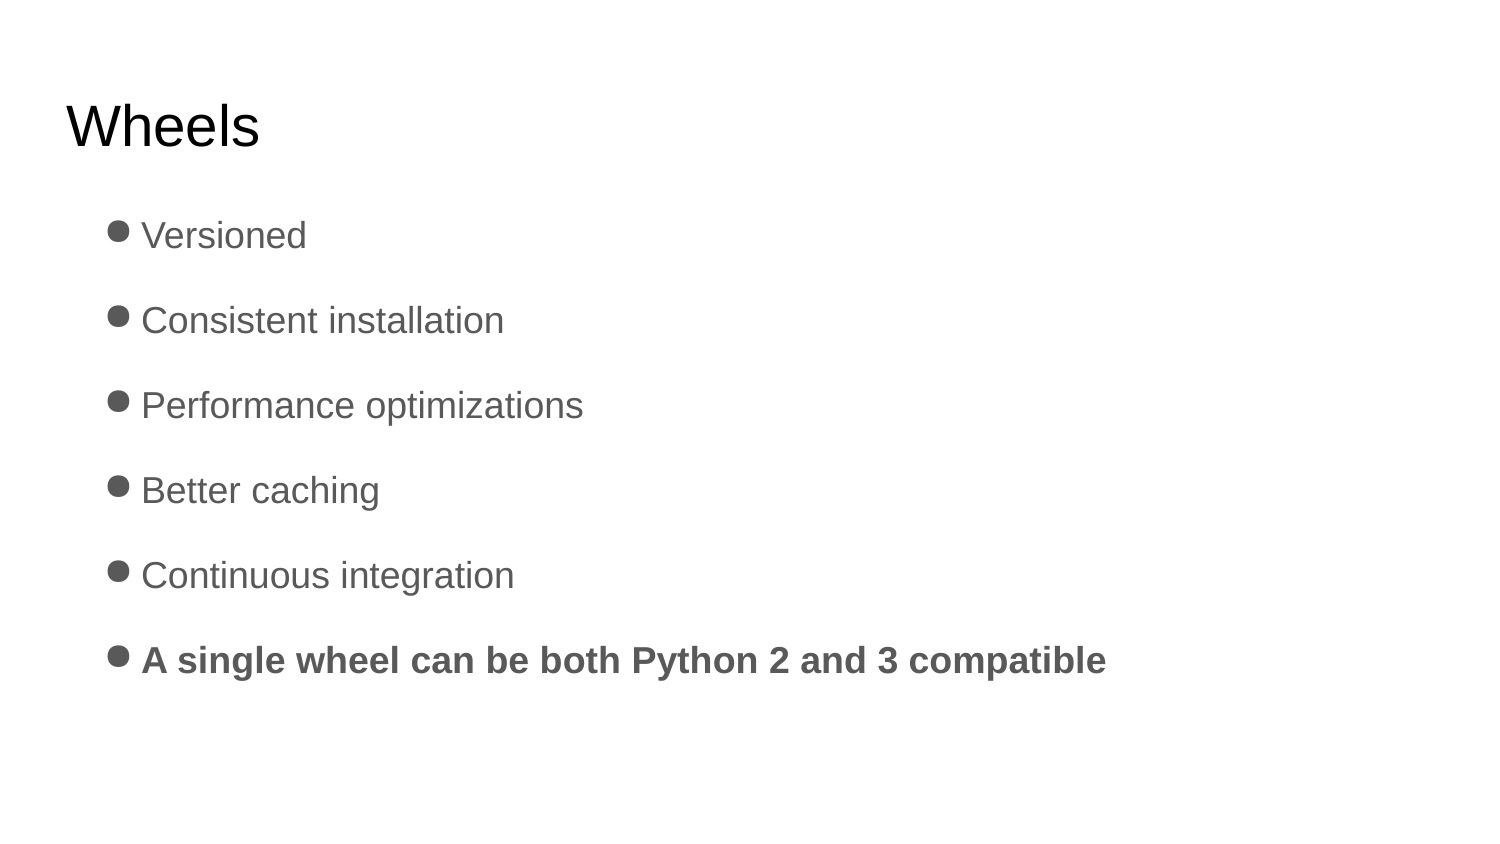

# Wheels
Versioned
Consistent installation
Performance optimizations
Better caching
Continuous integration
A single wheel can be both Python 2 and 3 compatible